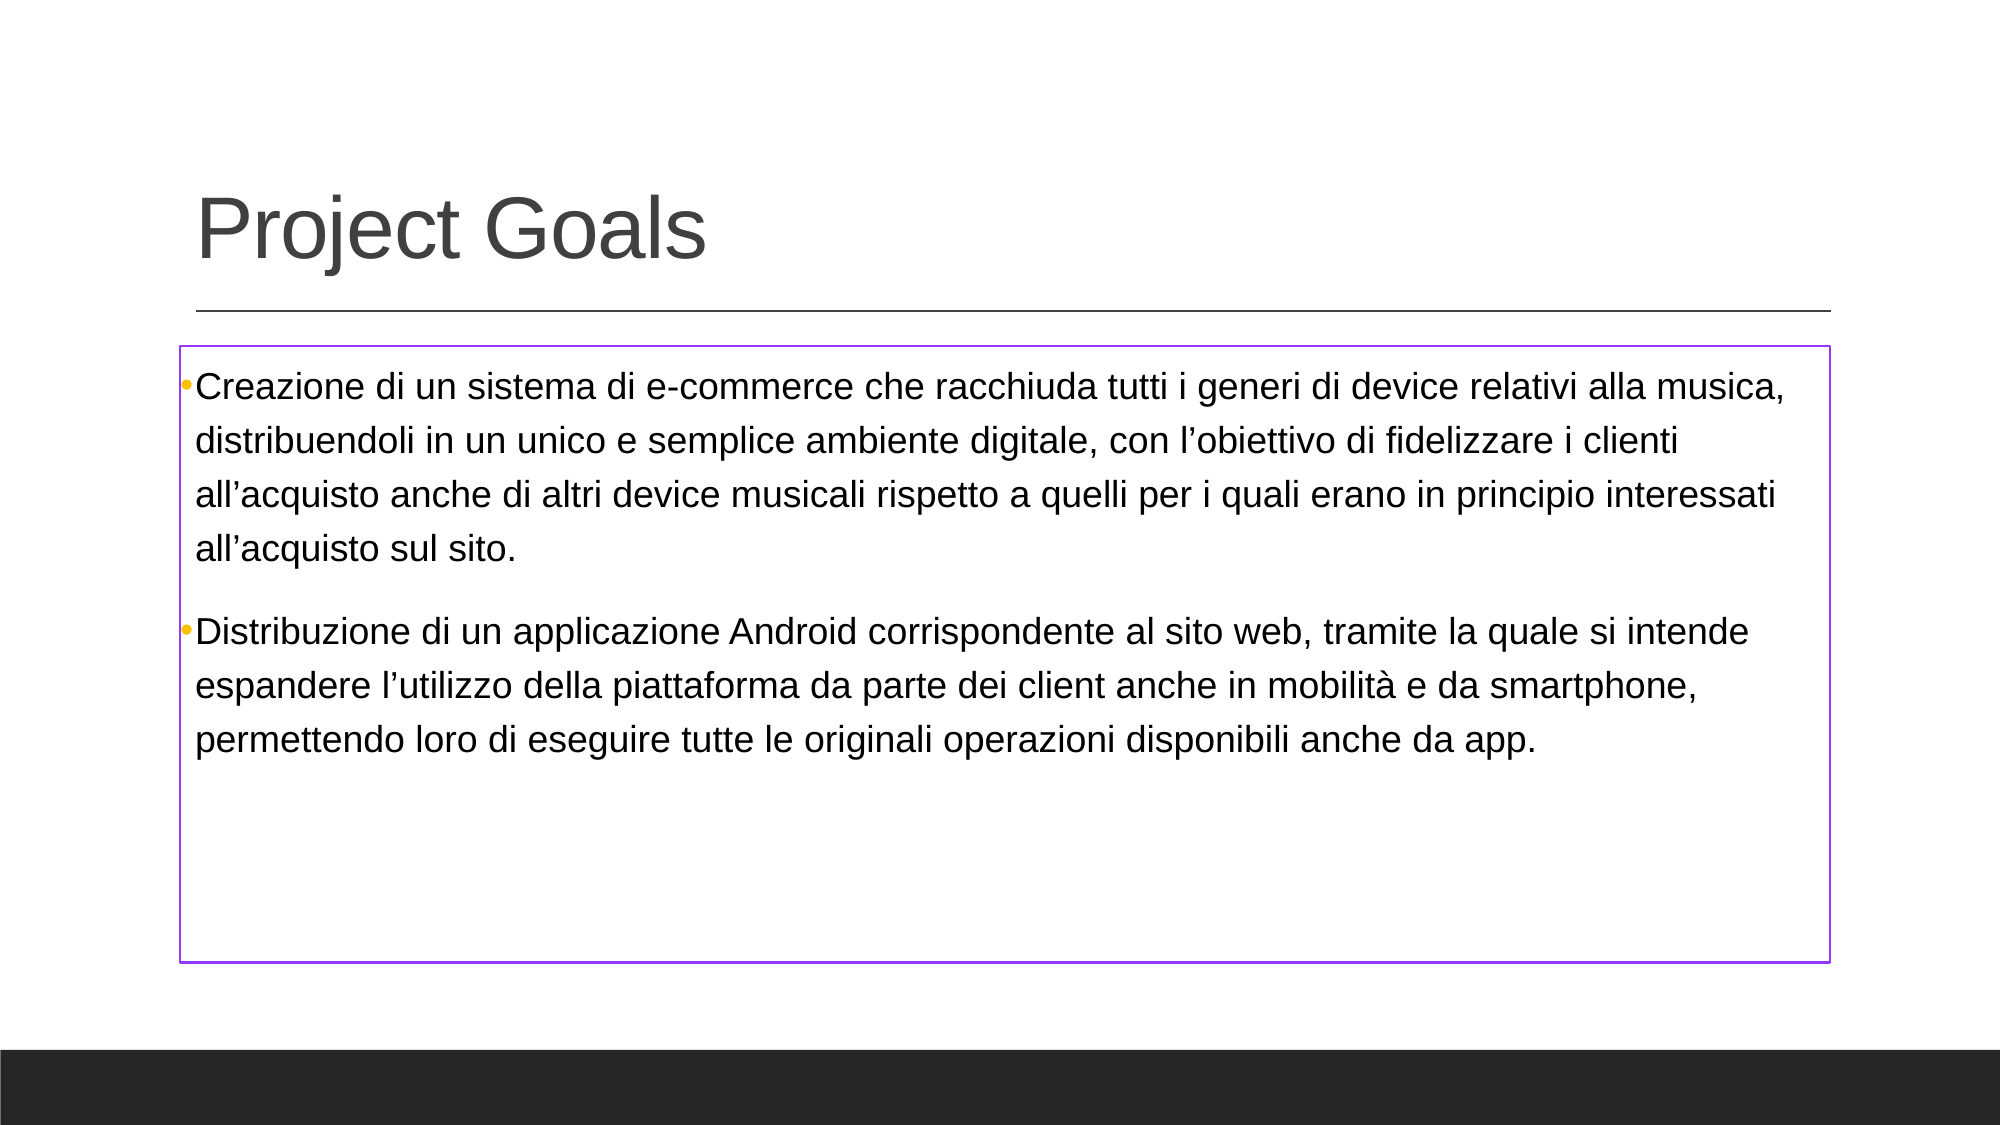

# Project Goals
Creazione di un sistema di e-commerce che racchiuda tutti i generi di device relativi alla musica, distribuendoli in un unico e semplice ambiente digitale, con l’obiettivo di fidelizzare i clienti all’acquisto anche di altri device musicali rispetto a quelli per i quali erano in principio interessati all’acquisto sul sito.
Distribuzione di un applicazione Android corrispondente al sito web, tramite la quale si intende espandere l’utilizzo della piattaforma da parte dei client anche in mobilità e da smartphone, permettendo loro di eseguire tutte le originali operazioni disponibili anche da app.